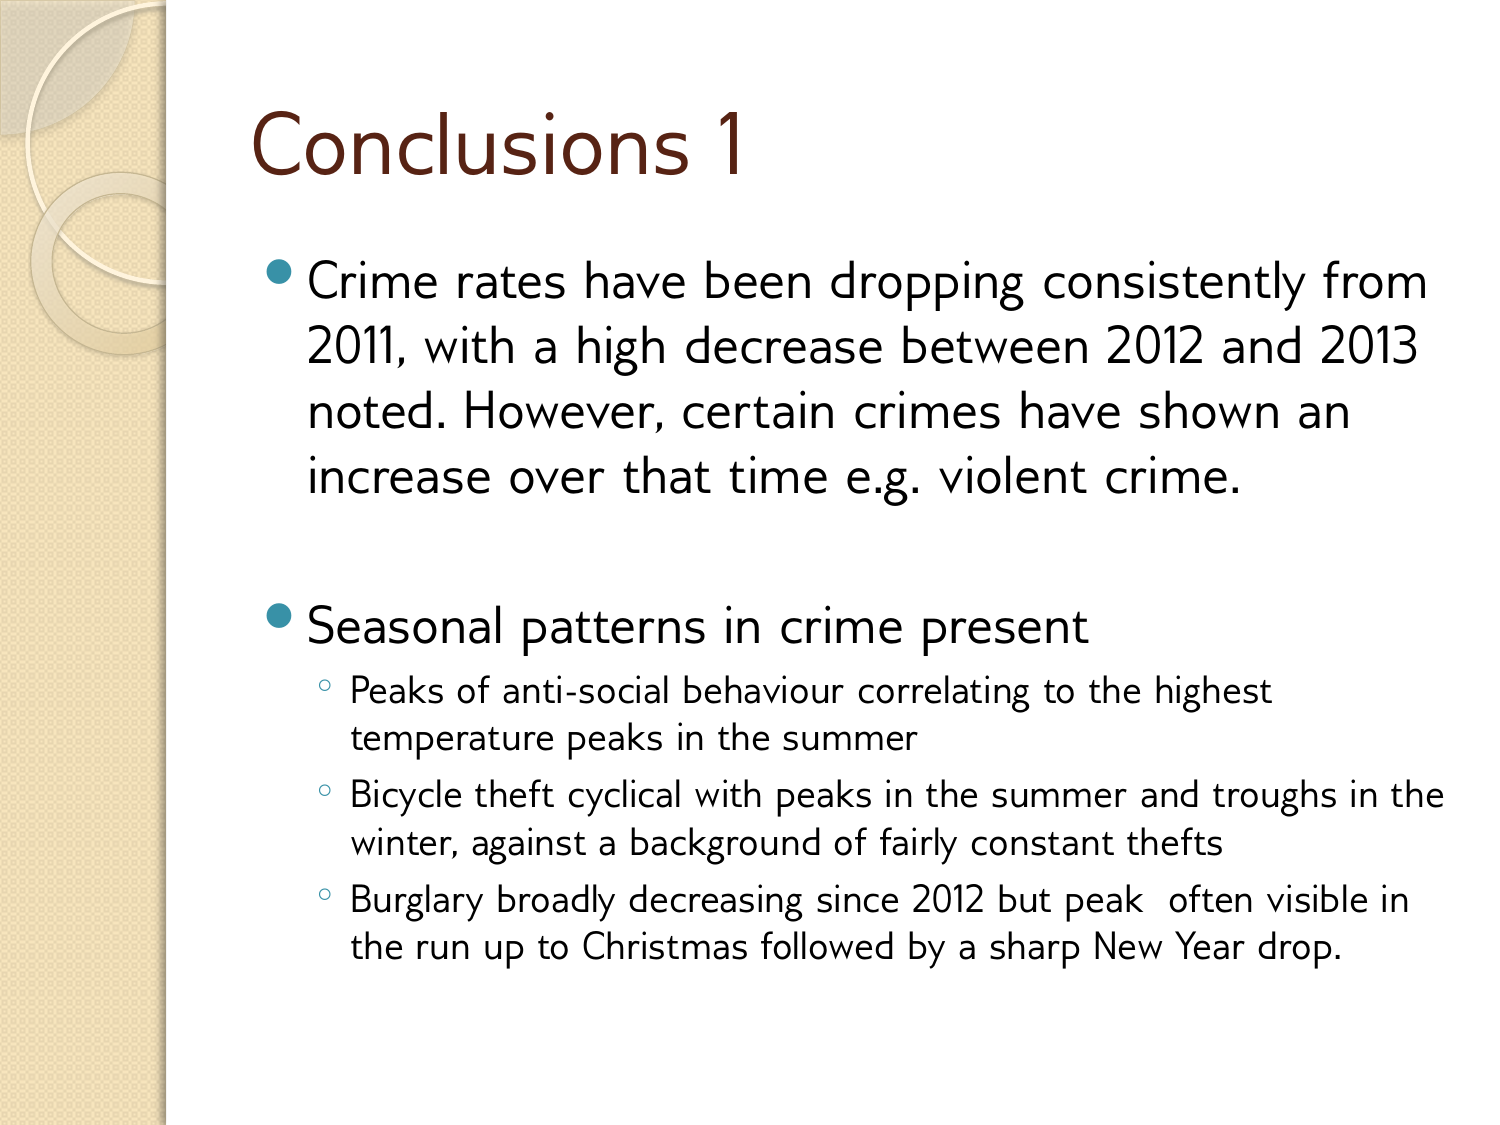

# Conclusions 1
Crime rates have been dropping consistently from 2011, with a high decrease between 2012 and 2013 noted. However, certain crimes have shown an increase over that time e.g. violent crime.

Seasonal patterns in crime present
Peaks of anti-social behaviour correlating to the highest temperature peaks in the summer
Bicycle theft cyclical with peaks in the summer and troughs in the winter, against a background of fairly constant thefts
Burglary broadly decreasing since 2012 but peak  often visible in the run up to Christmas followed by a sharp New Year drop.